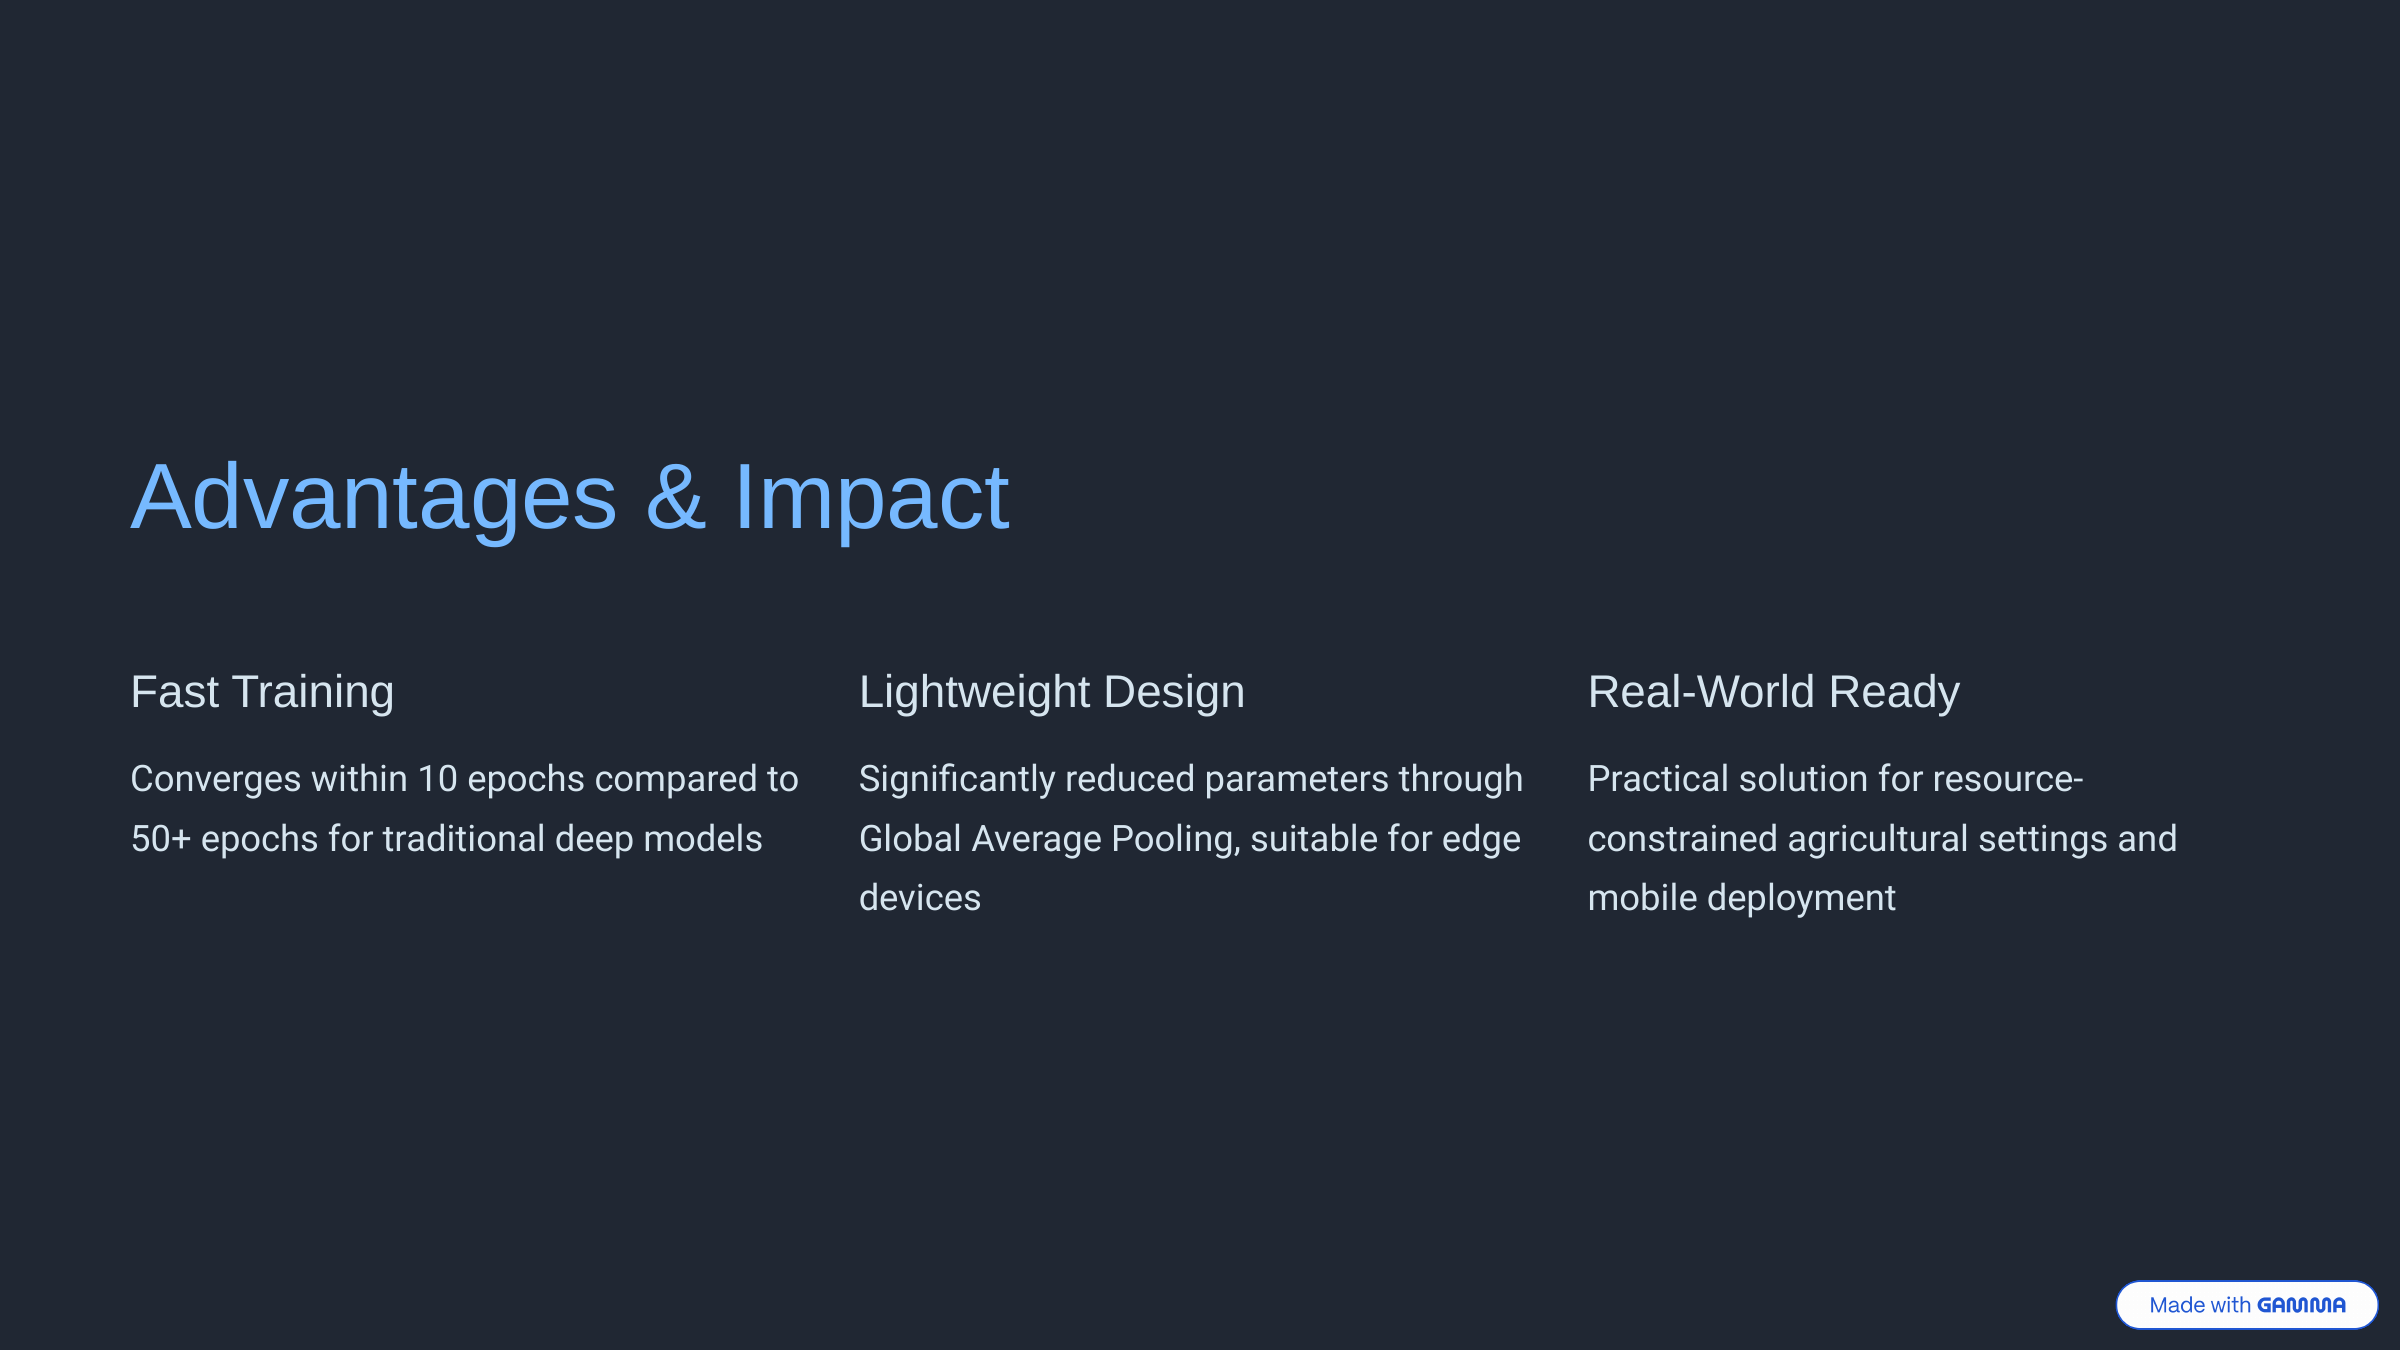

Advantages & Impact
Fast Training
Lightweight Design
Real-World Ready
Converges within 10 epochs compared to 50+ epochs for traditional deep models
Significantly reduced parameters through Global Average Pooling, suitable for edge devices
Practical solution for resource-constrained agricultural settings and mobile deployment